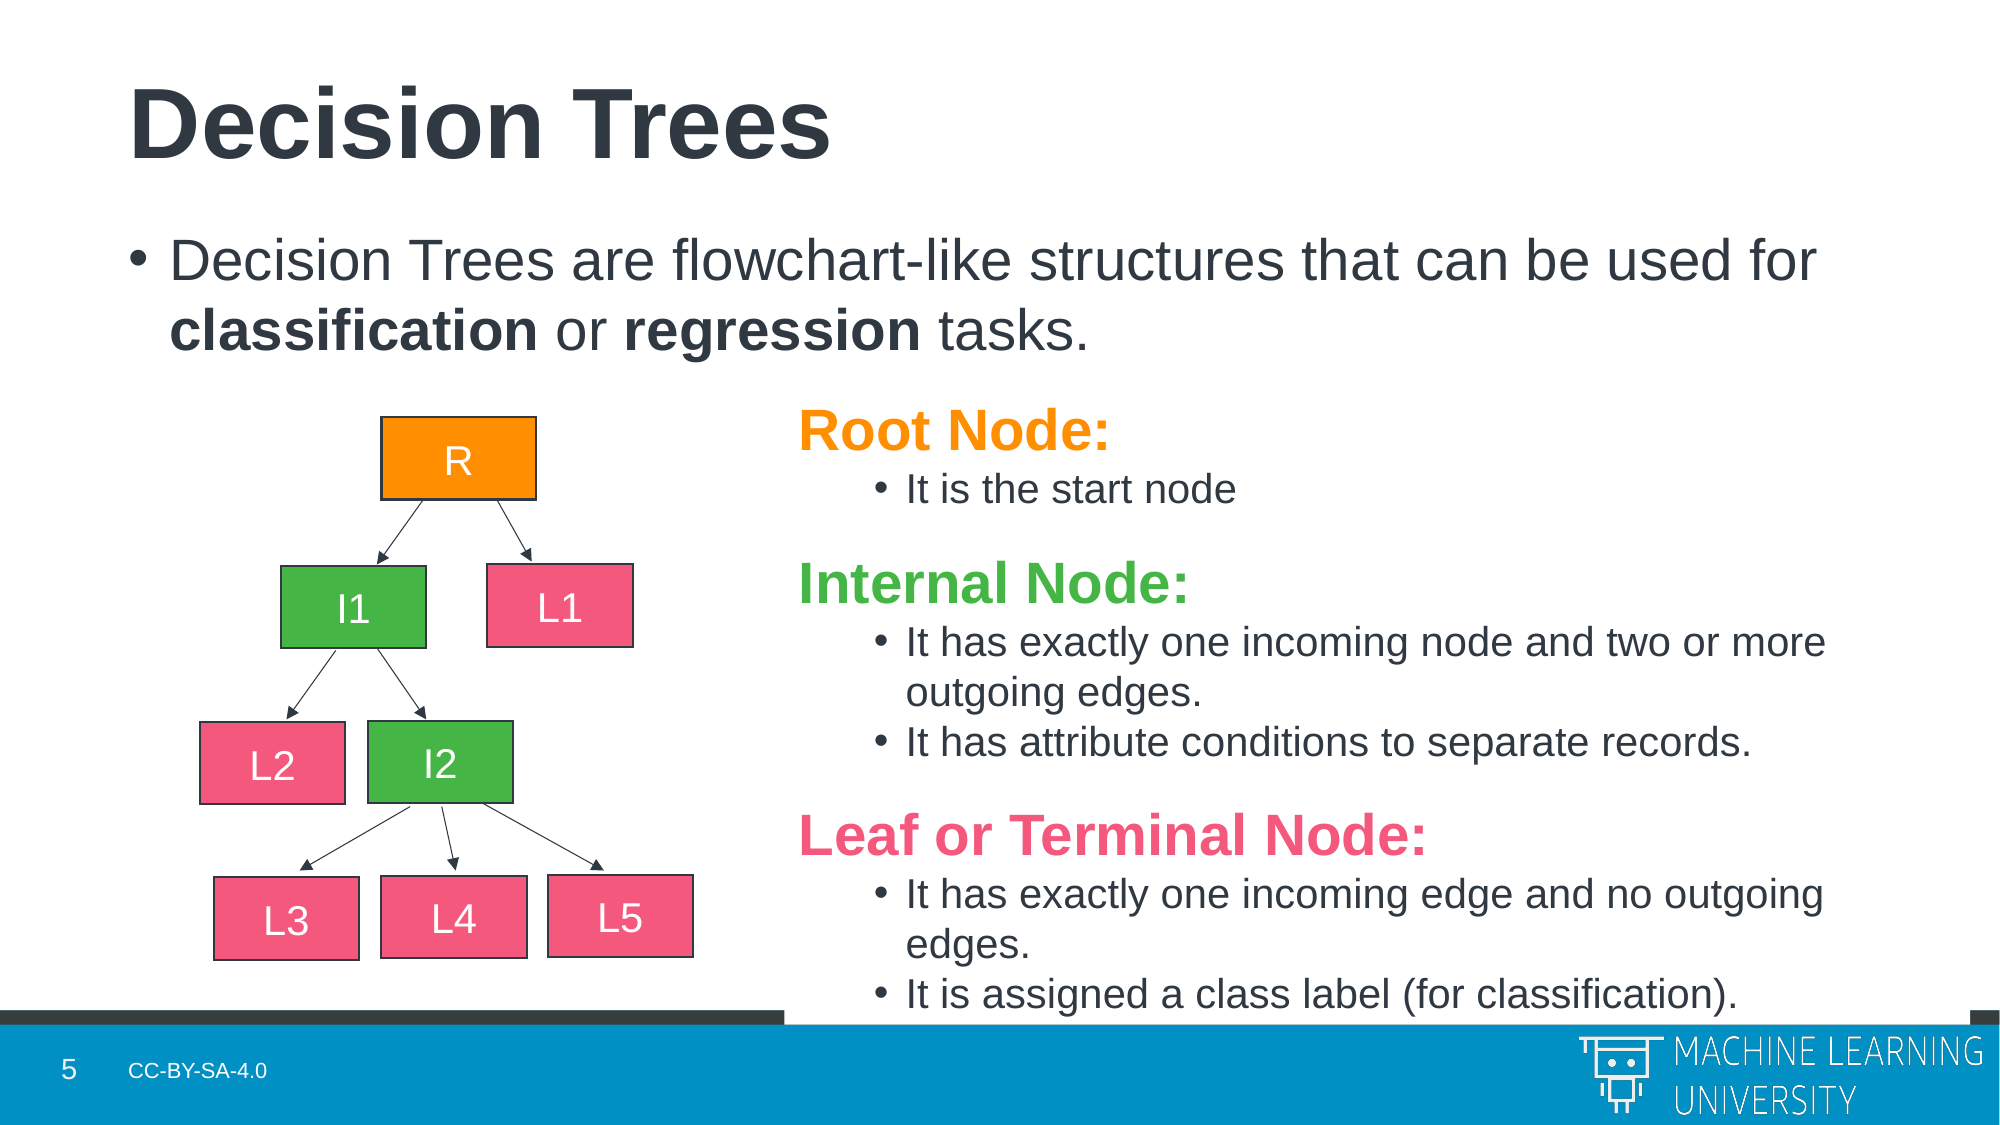

# Decision Trees
Decision Trees are flowchart-like structures that can be used for classification or regression tasks.

Root Node:
It is the start node

Internal Node:
It has exactly one incoming node and two or more outgoing edges.
It has attribute conditions to separate records.

Leaf or Terminal Node:
It has exactly one incoming edge and no outgoing edges.
It is assigned a class label (for classification).
R
L1
I1
I2
L2
L5
L4
L3